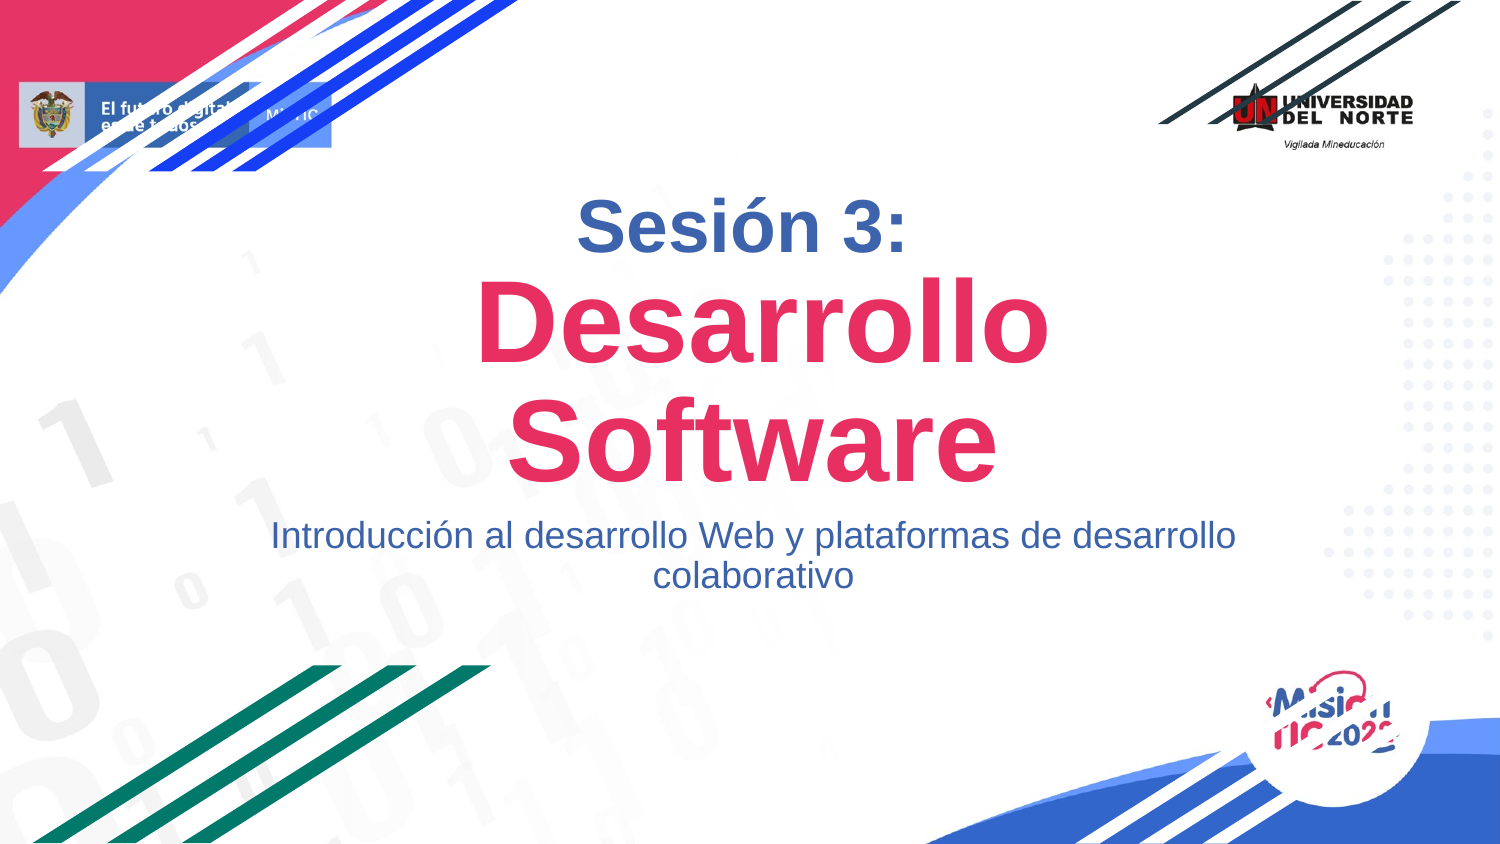

# Sesión 3:
 Desarrollo Software
Introducción al desarrollo Web y plataformas de desarrollo colaborativo